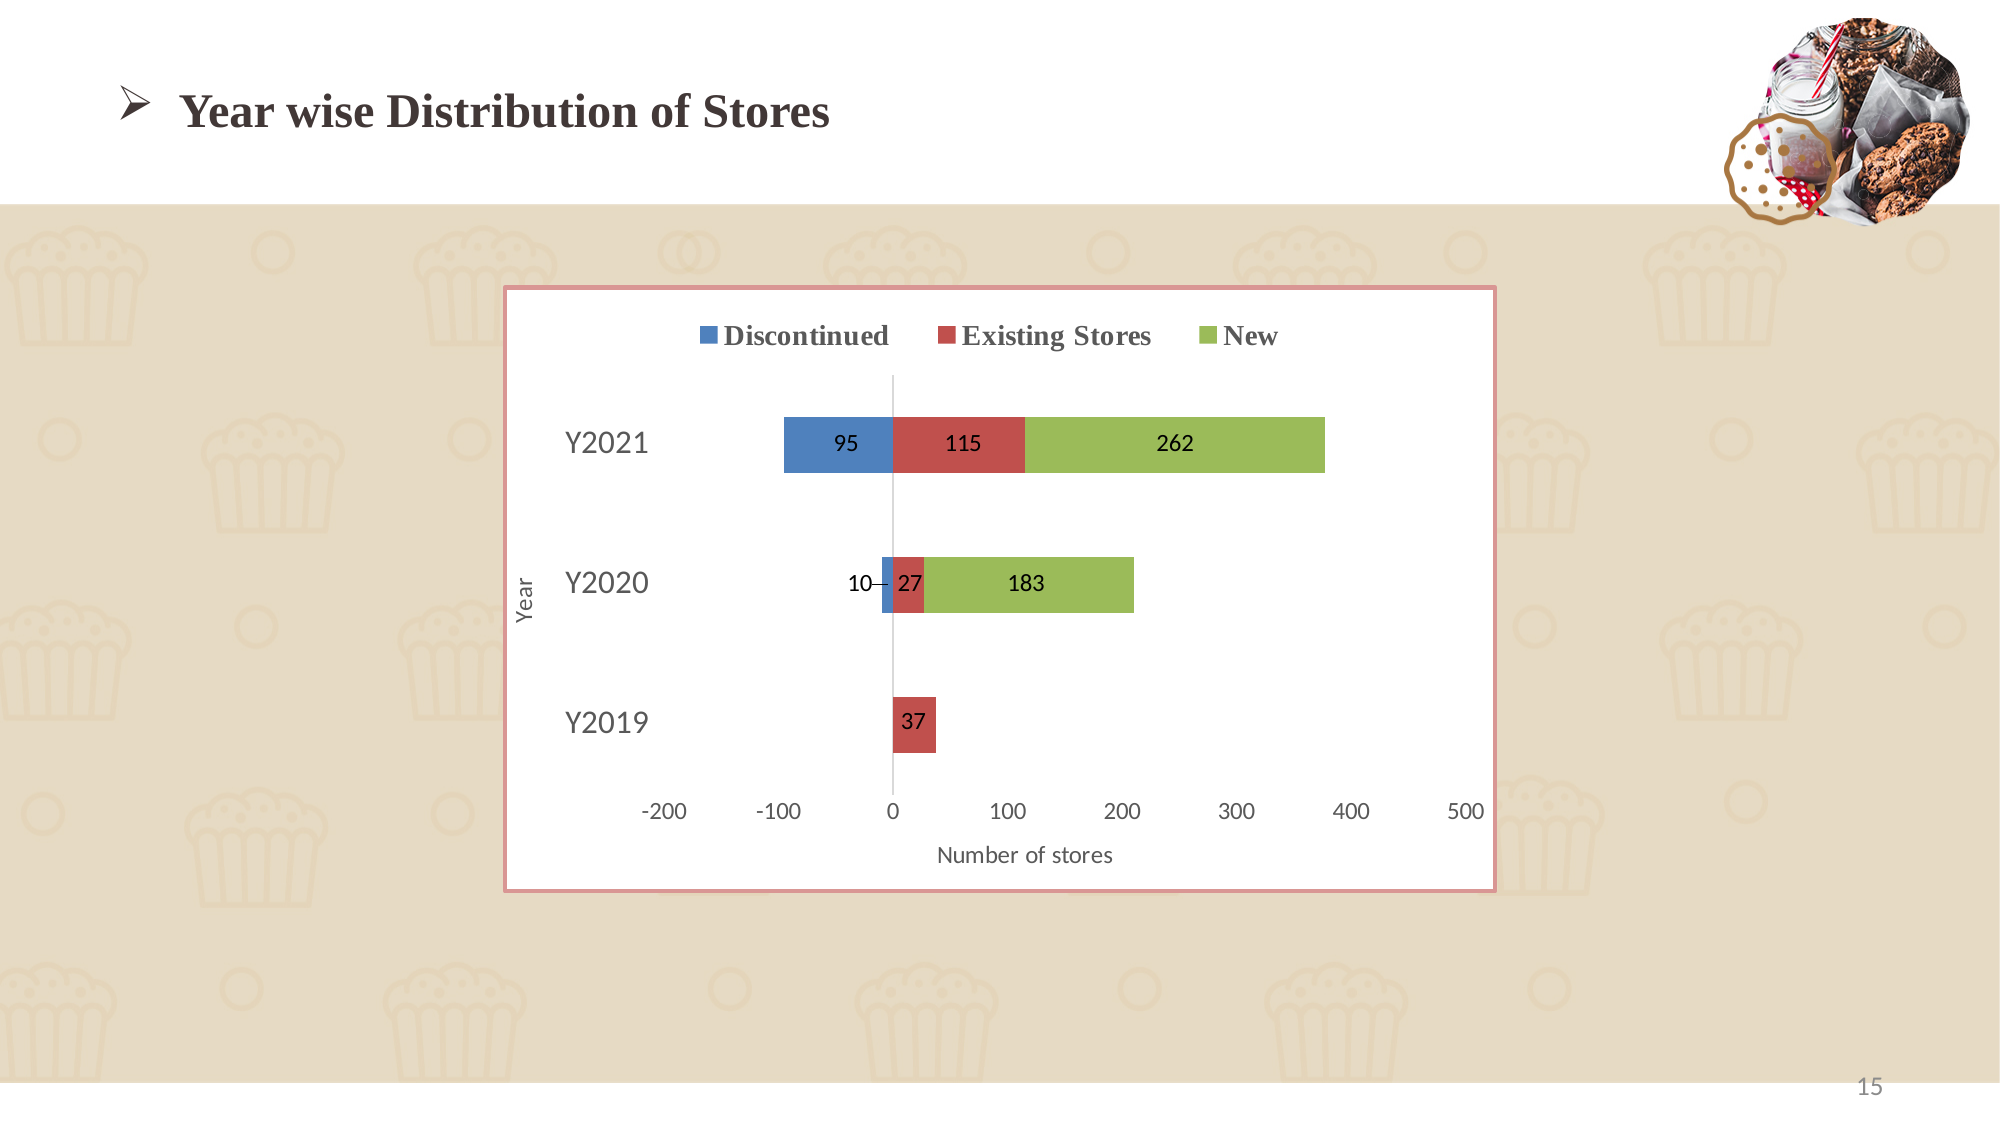

# Year wise Distribution of Stores

### Chart

| Category | Discontinued | Existing Stores | New |
|---|---|---|---|
| Y2019 | 0.0 | 37.0 | 0.0 |
| Y2020 | -10.0 | 27.0 | 183.0 |
| Y2021 | -95.0 | 115.0 | 262.0 |
15